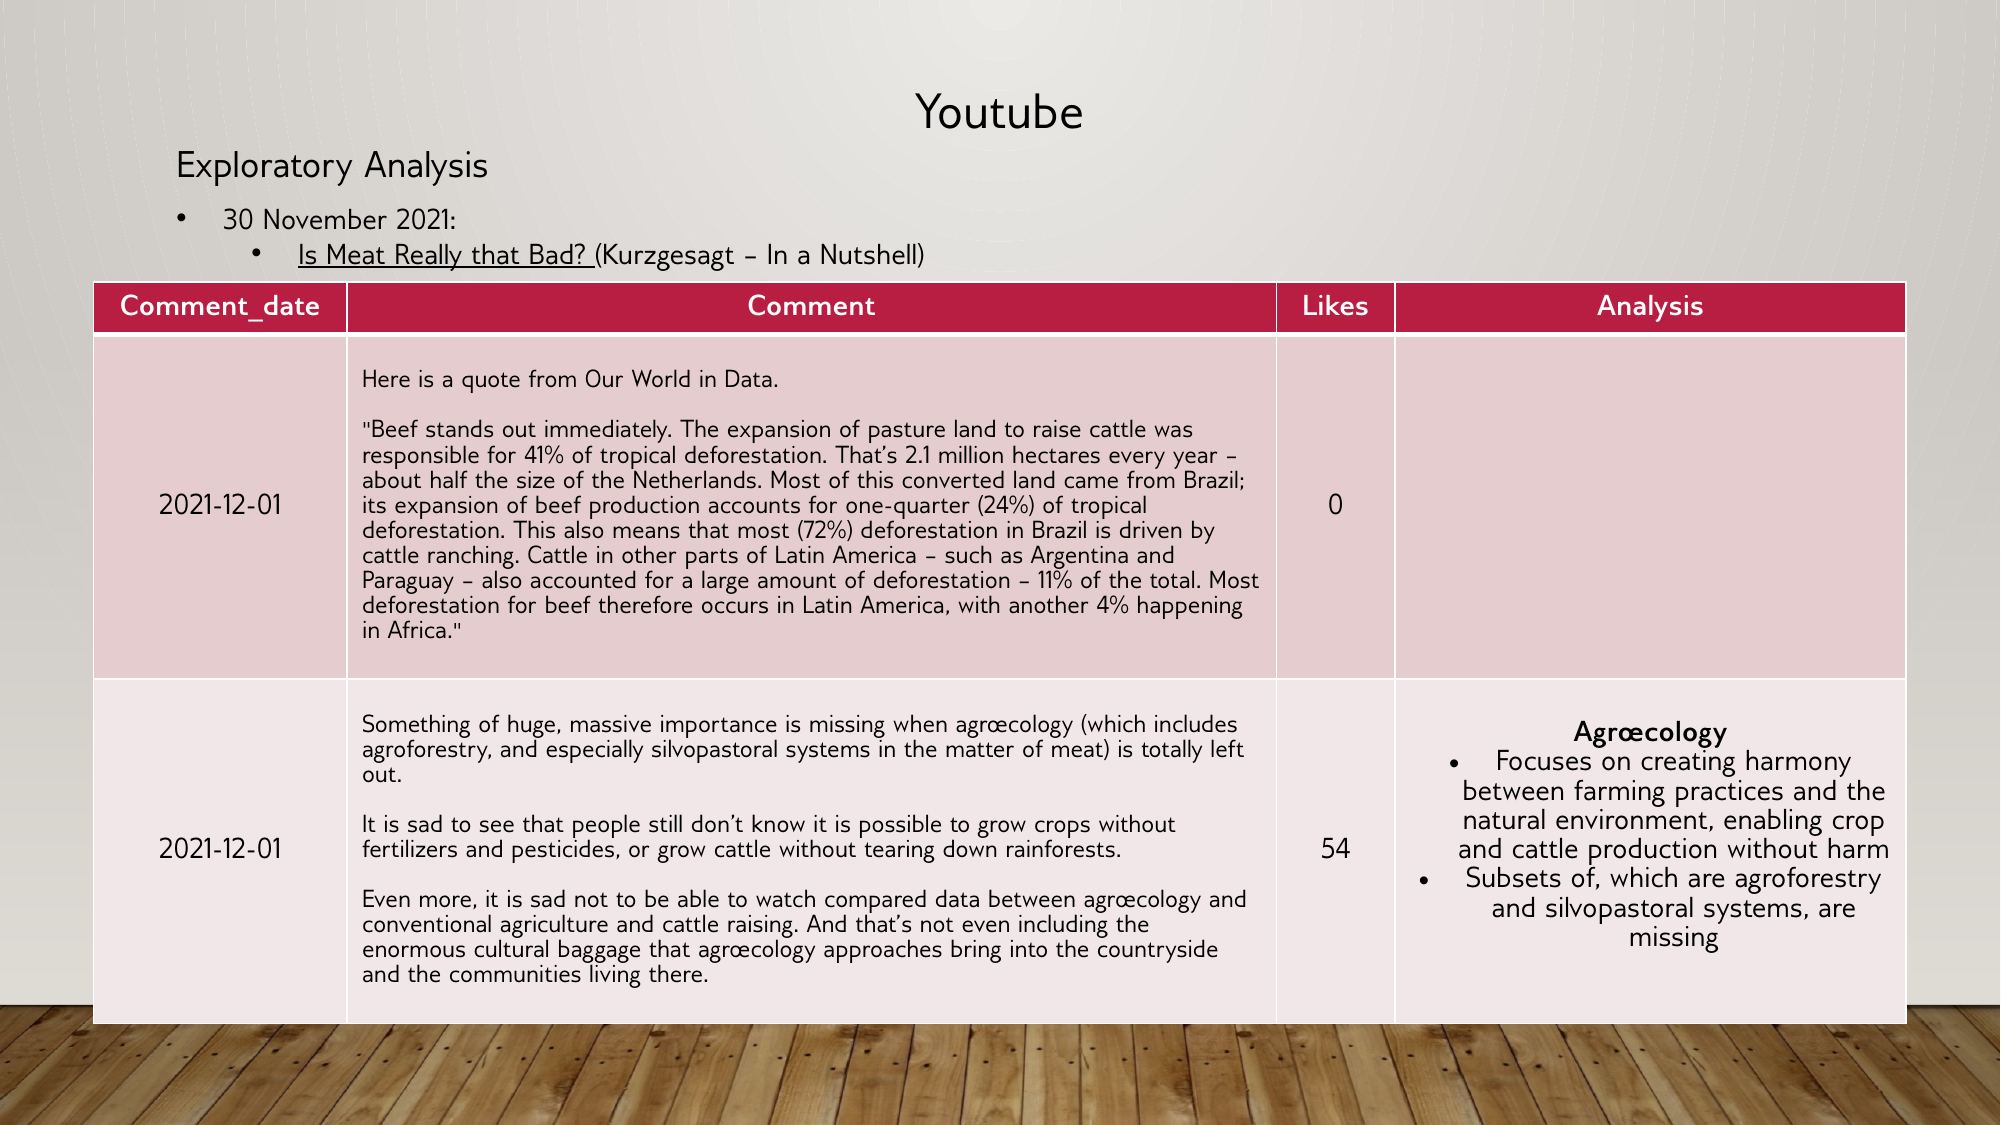

Youtube
Exploratory Analysis
30 November 2021:
Is Meat Really that Bad? (Kurzgesagt – In a Nutshell)

Global Warming: Fact or Fiction? Featuring Physicists Willie Soon and Elliott D. Bloom (Independent Institute)
Climate change – living on the water (DW Documentary)
Rethinking Climate Change. The path to a 90% emissions reduction by 2035 (Just Have a Think)
What Will Happen if Earth's Temperature is Raised 2°C (SciShow)
Why you don’t hear about the ozone layer anymore (Vox)
Arnold Schwarzenegger calls leaders 'liars' over climate change (BBC News)
| Comment\_date | Comment | Likes | Analysis |
| --- | --- | --- | --- |
| 2021-12-01 | Here is a quote from Our World in Data. "Beef stands out immediately. The expansion of pasture land to raise cattle was responsible for 41% of tropical deforestation. That’s 2.1 million hectares every year – about half the size of the Netherlands. Most of this converted land came from Brazil; its expansion of beef production accounts for one-quarter (24%) of tropical deforestation. This also means that most (72%) deforestation in Brazil is driven by cattle ranching. Cattle in other parts of Latin America – such as Argentina and Paraguay – also accounted for a large amount of deforestation – 11% of the total. Most deforestation for beef therefore occurs in Latin America, with another 4% happening in Africa." | 0 |  |
| 2021-12-01 | Something of huge, massive importance is missing when agroecology (which includes agroforestry, and especially silvopastoral systems in the matter of meat) is totally left out. It is sad to see that people still don’t know it is possible to grow crops without fertilizers and pesticides, or grow cattle without tearing down rainforests. Even more, it is sad not to be able to watch compared data between agroecology and conventional agriculture and cattle raising. And that’s not even including the enormous cultural baggage that agroecology approaches bring into the countryside and the communities living there. | 54 | Agroecology Focuses on creating harmony between farming practices and the natural environment, enabling crop and cattle production without harm Subsets of, which are agroforestry and silvopastoral systems, are missing |